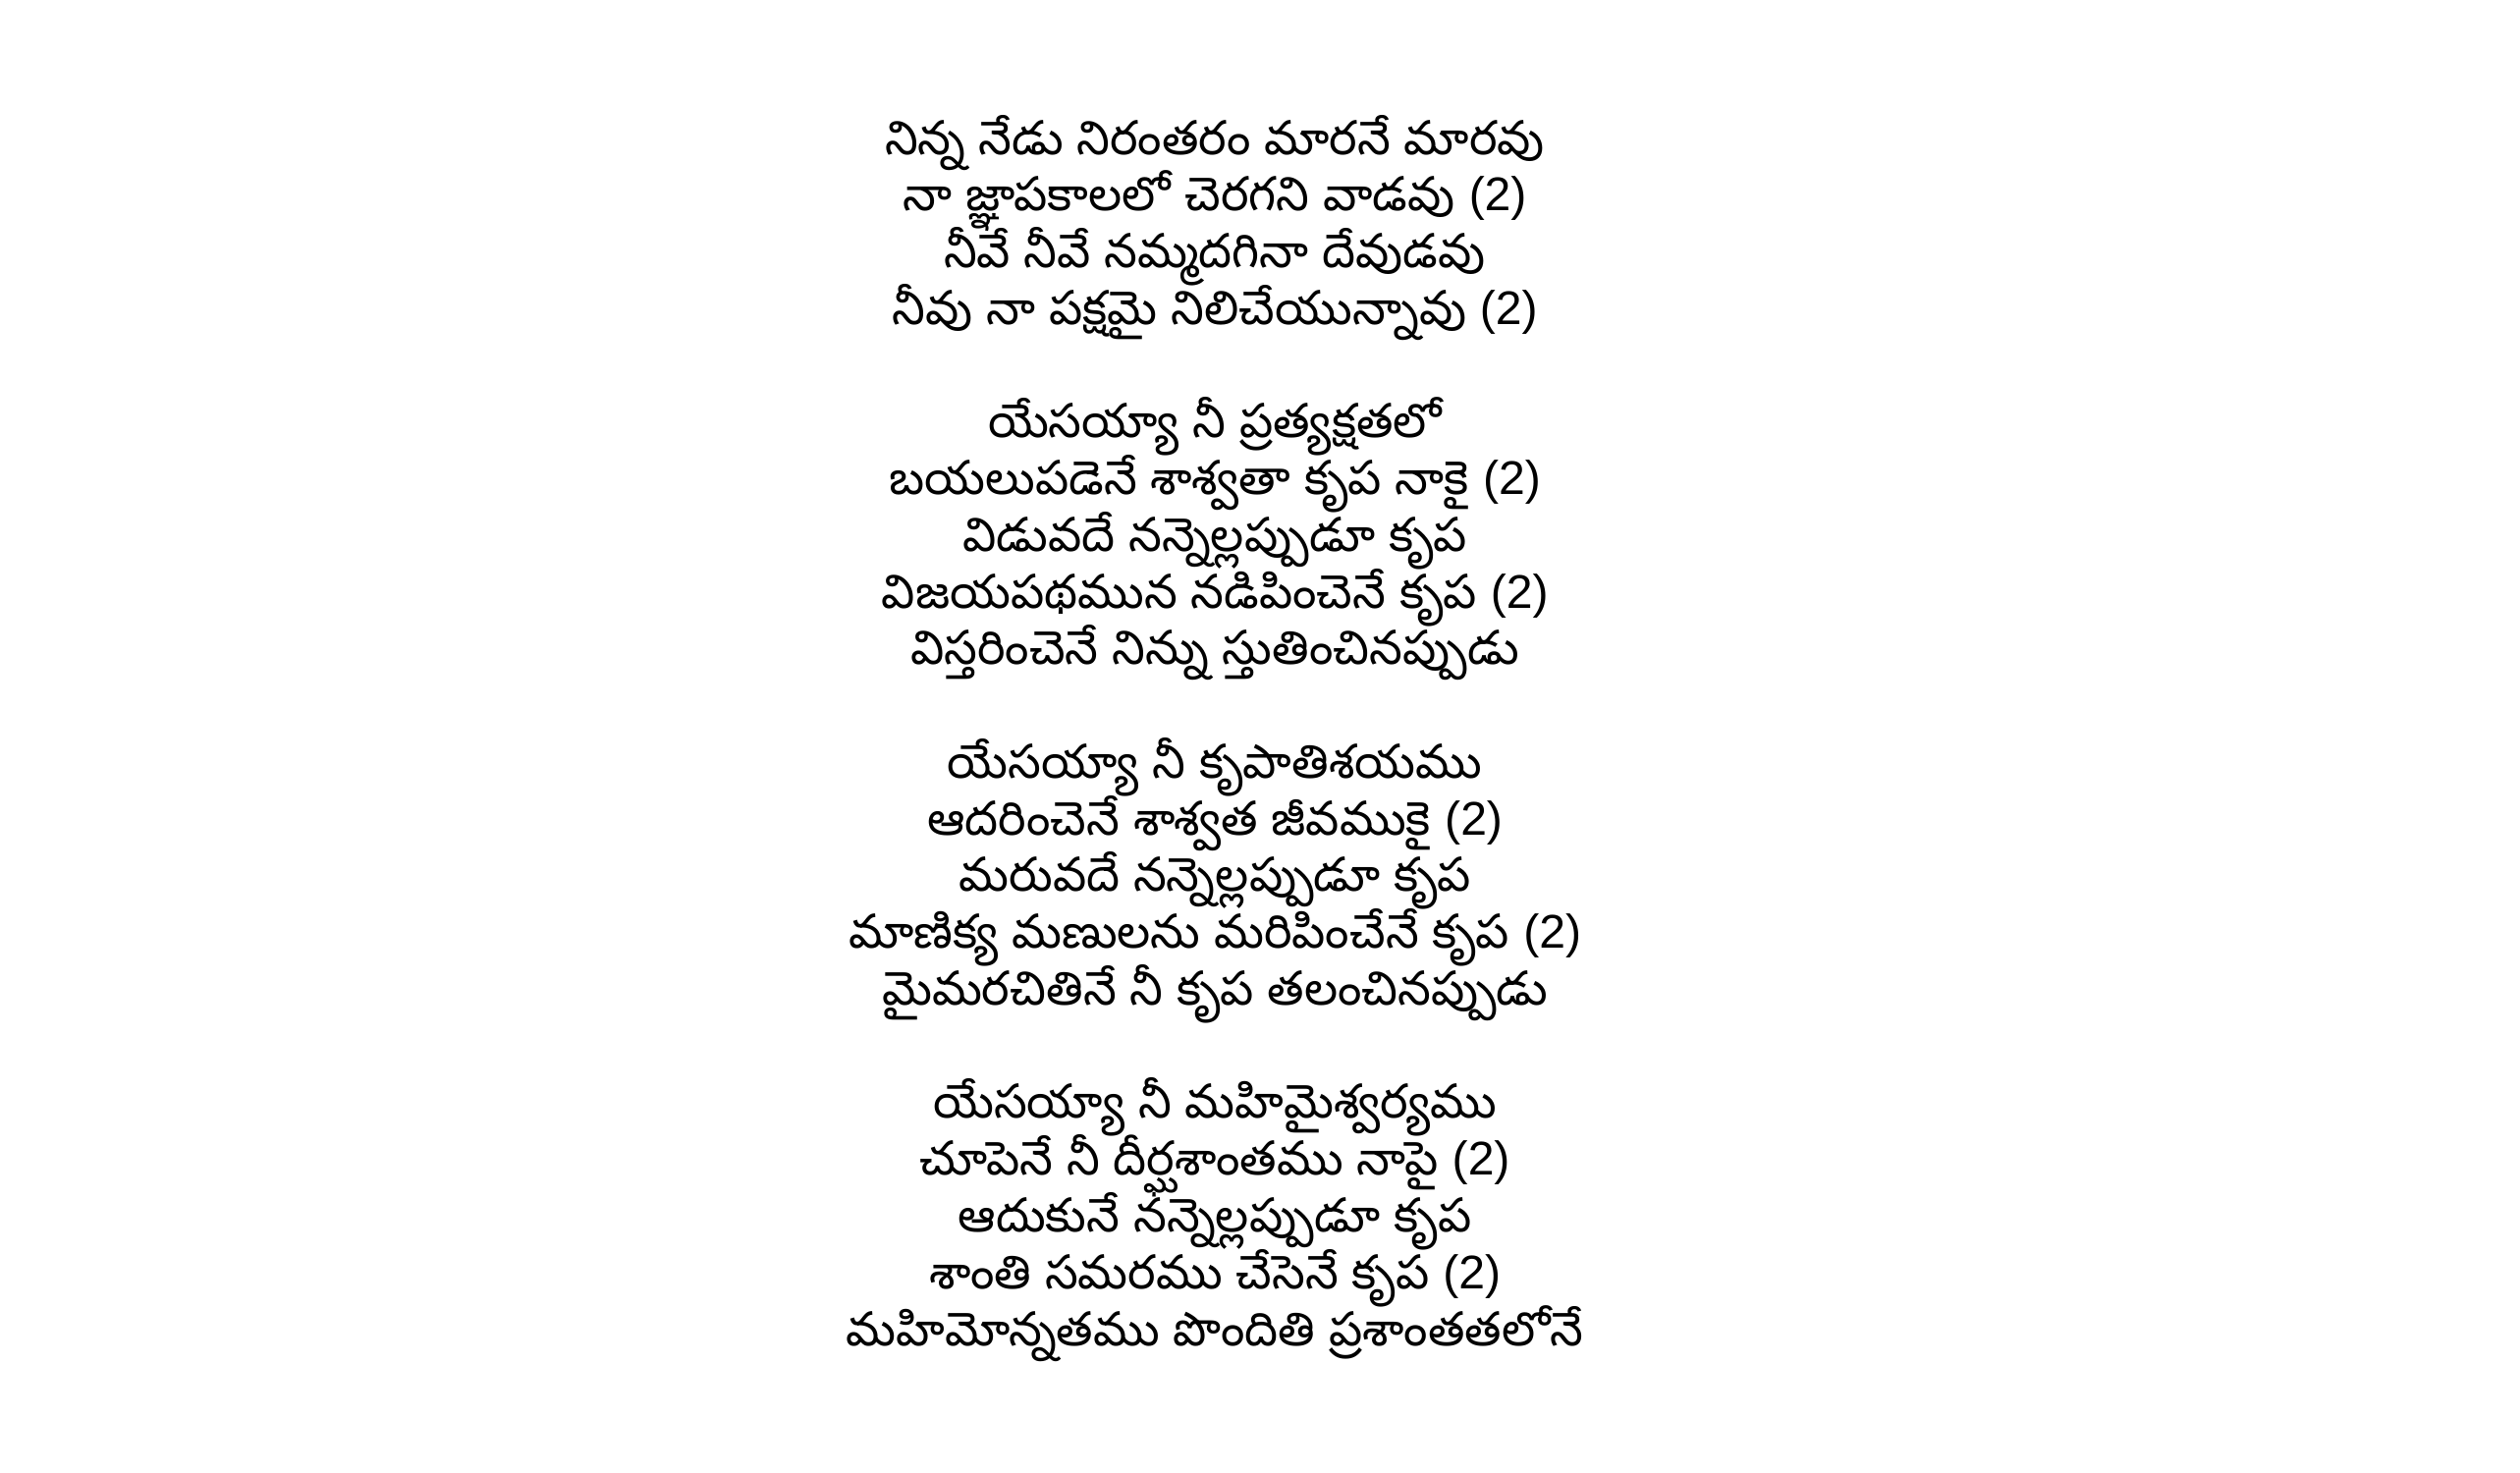

నిన్న నేడు నిరంతరం మారనే మారవు
నా జ్ఞాపకాలలో చెరగని వాడవు (2)
నీవే నీవే నమ్మదగినా దేవుడవు
నీవు నా పక్షమై నిలిచేయున్నావు (2)

యేసయ్యా నీ ప్రత్యక్షతలో
బయలుపడెనే శాశ్వతా కృప నాకై (2)
విడువదే నన్నెల్లప్పుడూ కృప
విజయపథమున నడిపించెనే కృప (2)
విస్తరించెనే నిన్ను స్తుతించినప్పుడు

యేసయ్యా నీ కృపాతిశయము
ఆదరించెనే శాశ్వత జీవముకై (2)
మరువదే నన్నెల్లప్పుడూ కృప
మాణిక్య మణులను మరిపించేనే కృప (2)
మైమరచితినే నీ కృప తలంచినప్పుడు

యేసయ్యా నీ మహిమైశ్వర్యము
చూపెనే నీ దీర్ఘశాంతము నాపై (2)
ఆదుకునే నన్నెల్లప్పుడూ కృప
శాంతి సమరము చేసెనే కృప (2)
మహిమోన్నతము పొందితి ప్రశాంతతలోనే